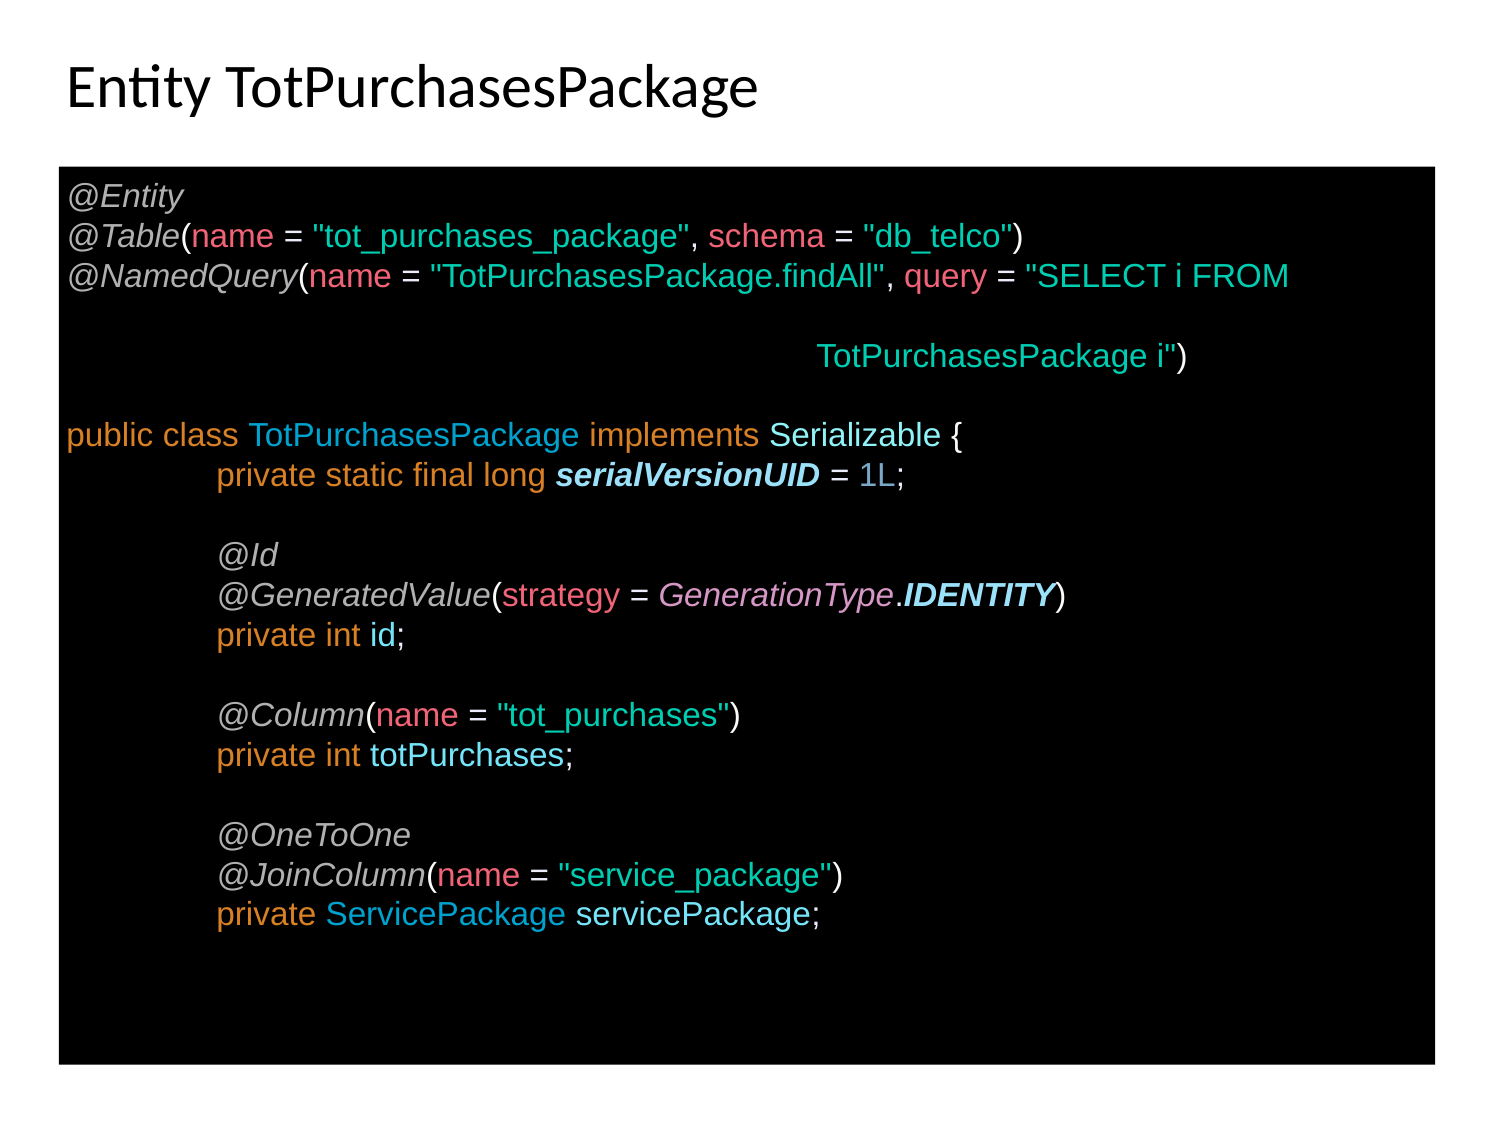

# Entity TotPurchasesPackage
@Entity
@Table(name = "tot_purchases_package", schema = "db_telco")
@NamedQuery(name = "TotPurchasesPackage.findAll", query = "SELECT i FROM 															TotPurchasesPackage i")

public class TotPurchasesPackage implements Serializable {
	private static final long serialVersionUID = 1L;

	@Id
	@GeneratedValue(strategy = GenerationType.IDENTITY)
	private int id;

	@Column(name = "tot_purchases")
	private int totPurchases;

	@OneToOne
	@JoinColumn(name = "service_package")
	private ServicePackage servicePackage;